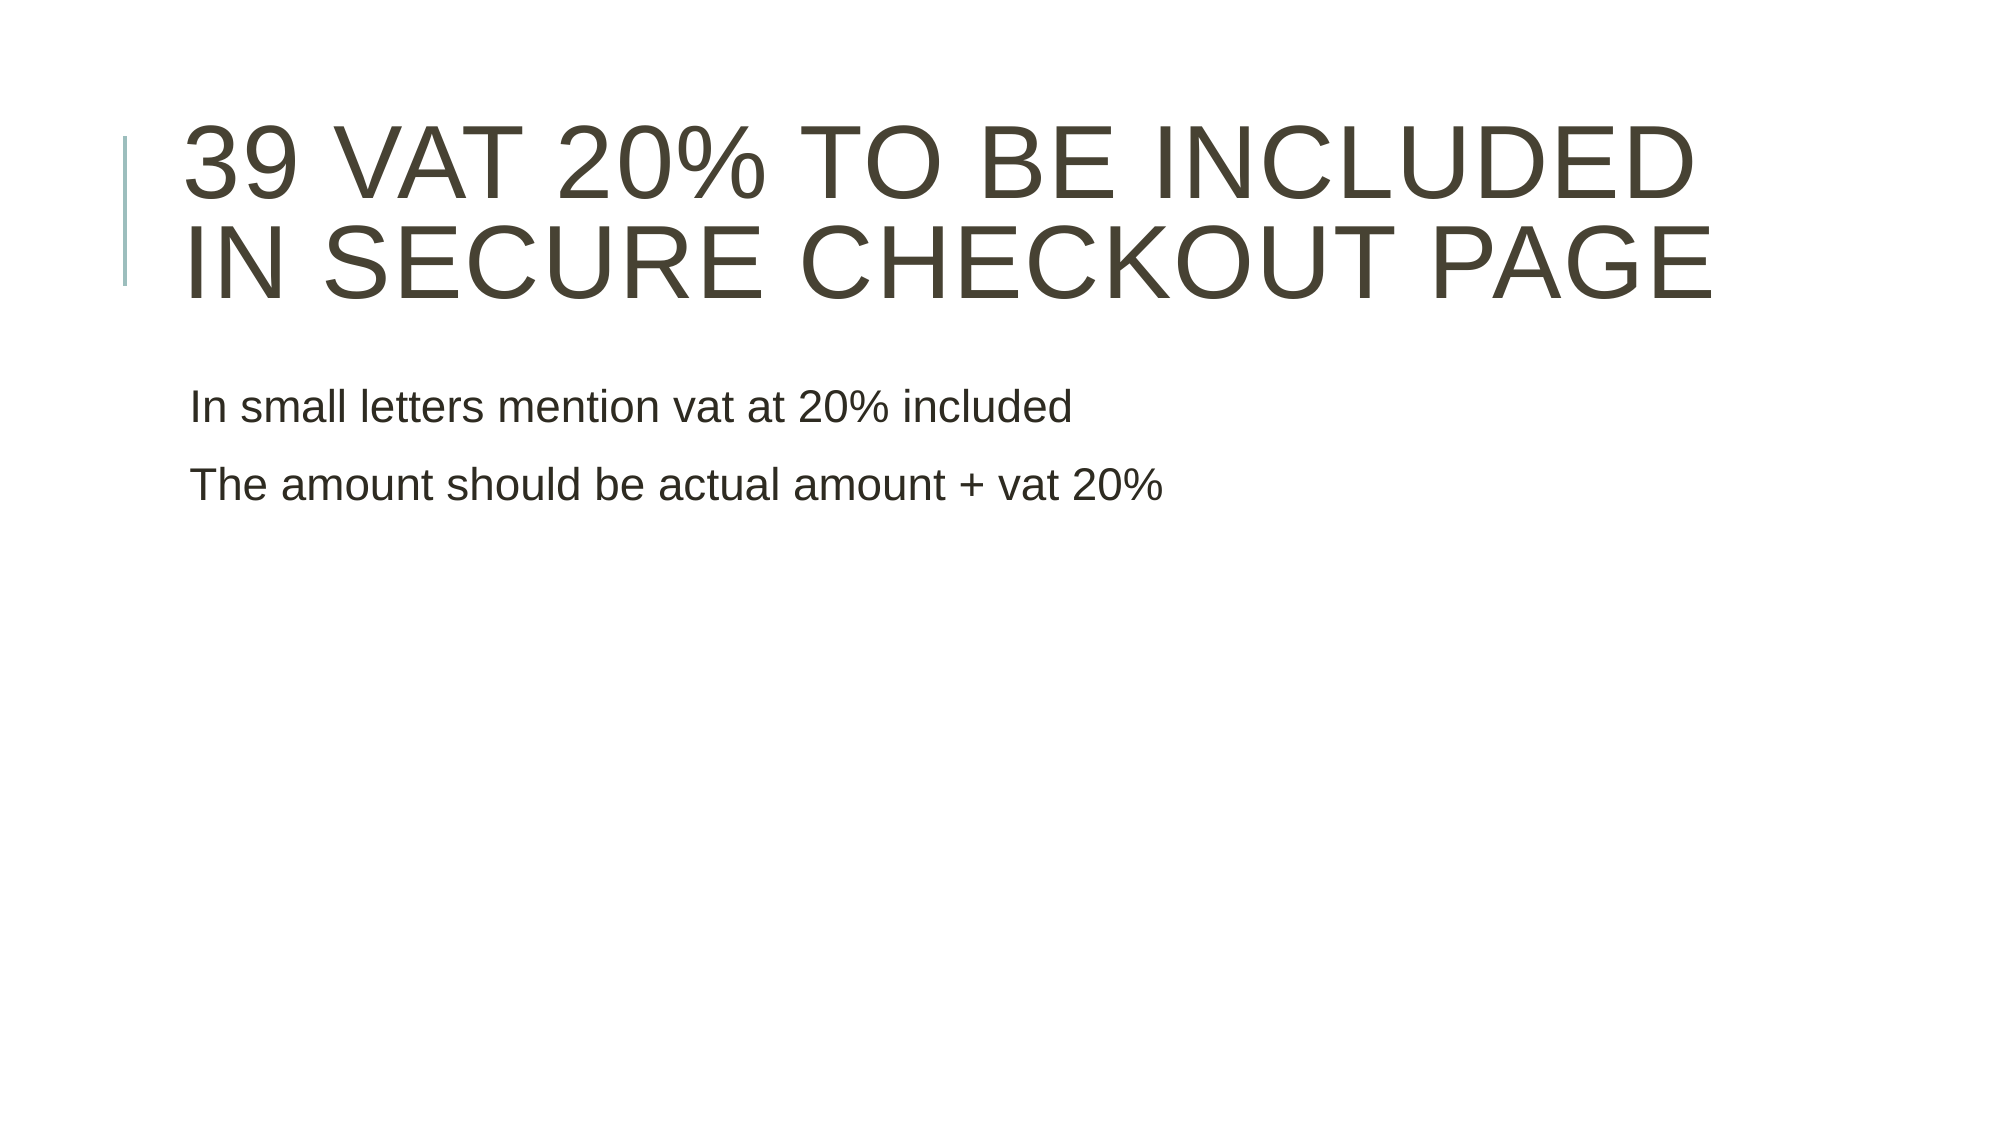

# 39 VAT 20% to be included in secure checkout page
In small letters mention vat at 20% included
The amount should be actual amount + vat 20%